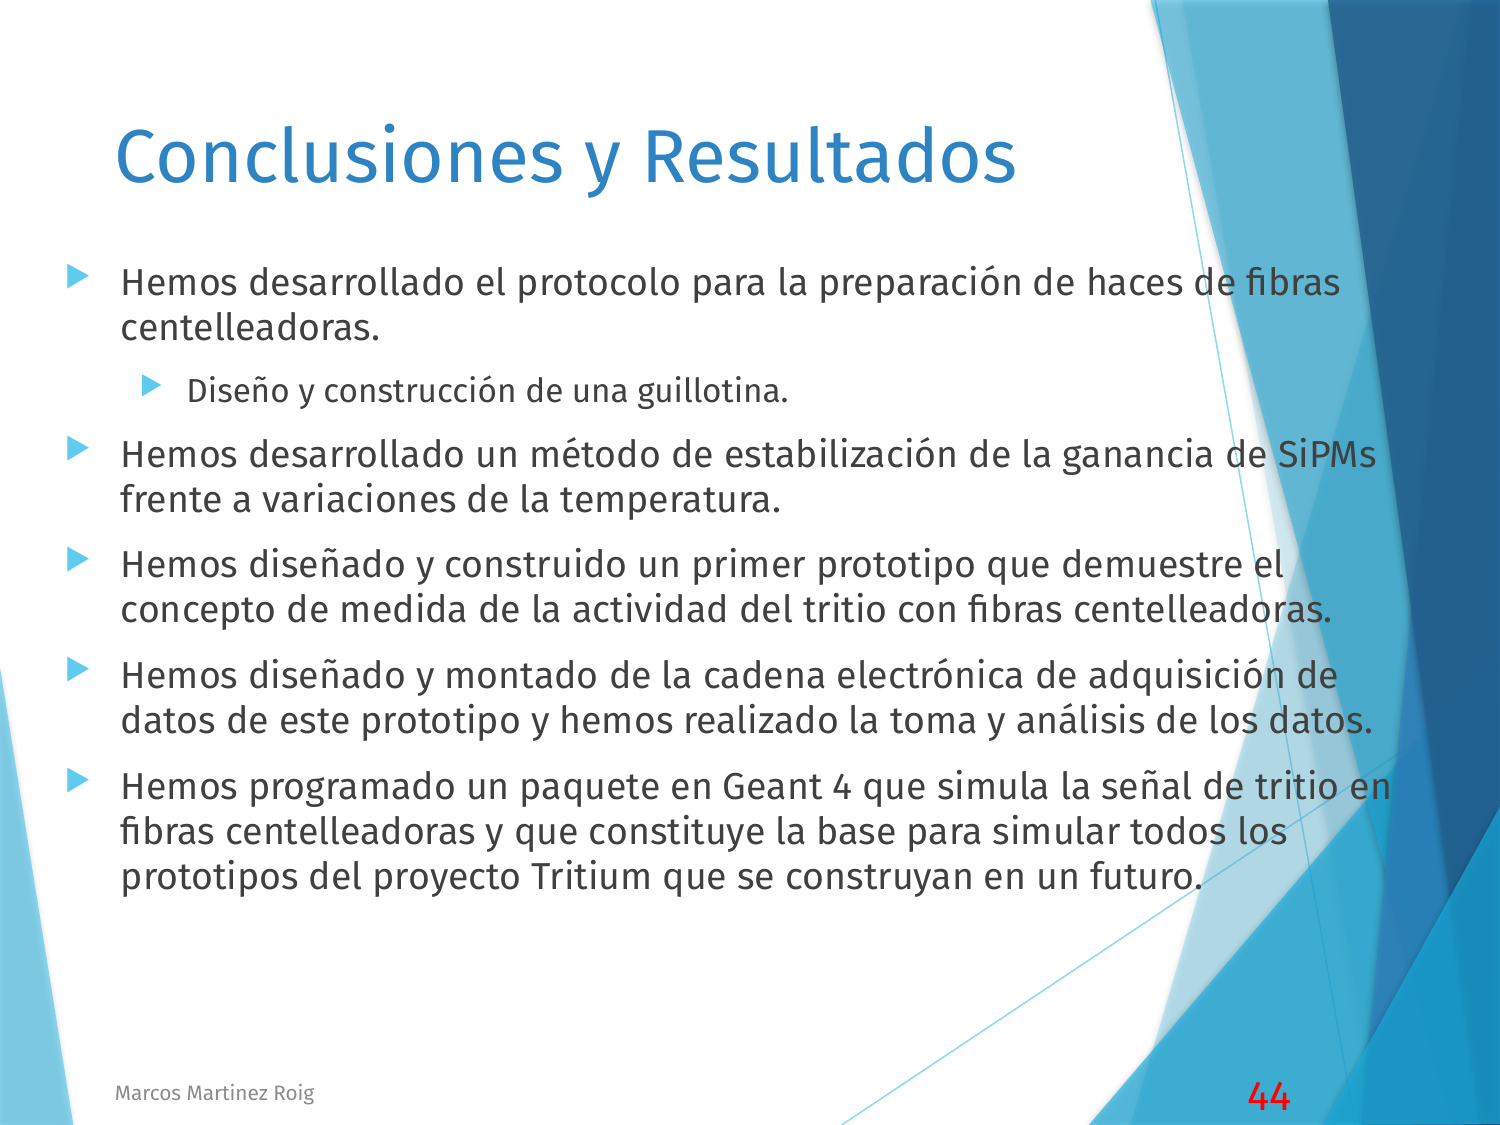

# Conclusiones y Resultados
Hemos desarrollado el protocolo para la preparación de haces de fibras centelleadoras.
Diseño y construcción de una guillotina.
Hemos desarrollado un método de estabilización de la ganancia de SiPMs frente a variaciones de la temperatura.
Hemos diseñado y construido un primer prototipo que demuestre el concepto de medida de la actividad del tritio con fibras centelleadoras.
Hemos diseñado y montado de la cadena electrónica de adquisición de datos de este prototipo y hemos realizado la toma y análisis de los datos.
Hemos programado un paquete en Geant 4 que simula la señal de tritio en fibras centelleadoras y que constituye la base para simular todos los prototipos del proyecto Tritium que se construyan en un futuro.
Marcos Martinez Roig
44